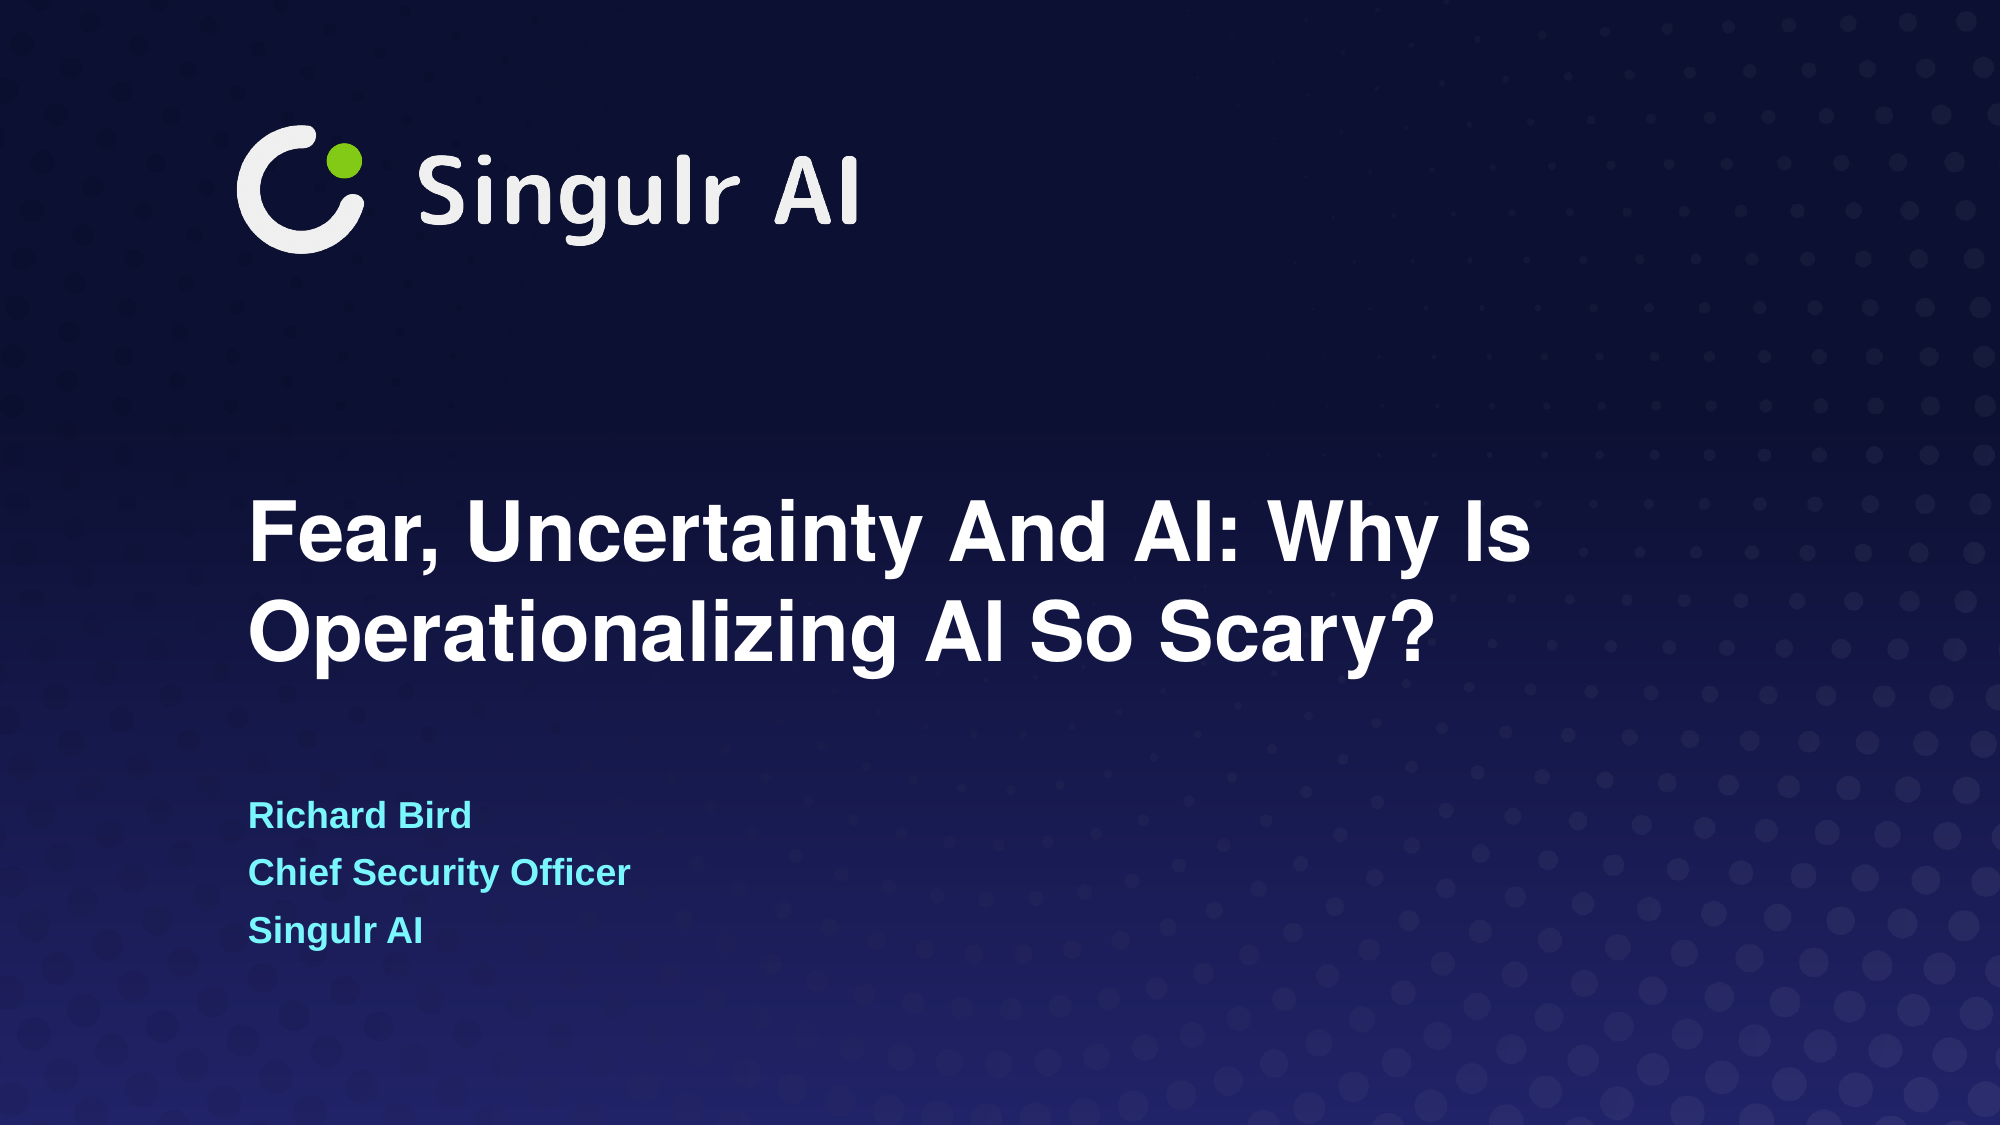

# Fear, Uncertainty And AI: Why Is Operationalizing AI So Scary?
Richard Bird
Chief Security Officer
Singulr AI